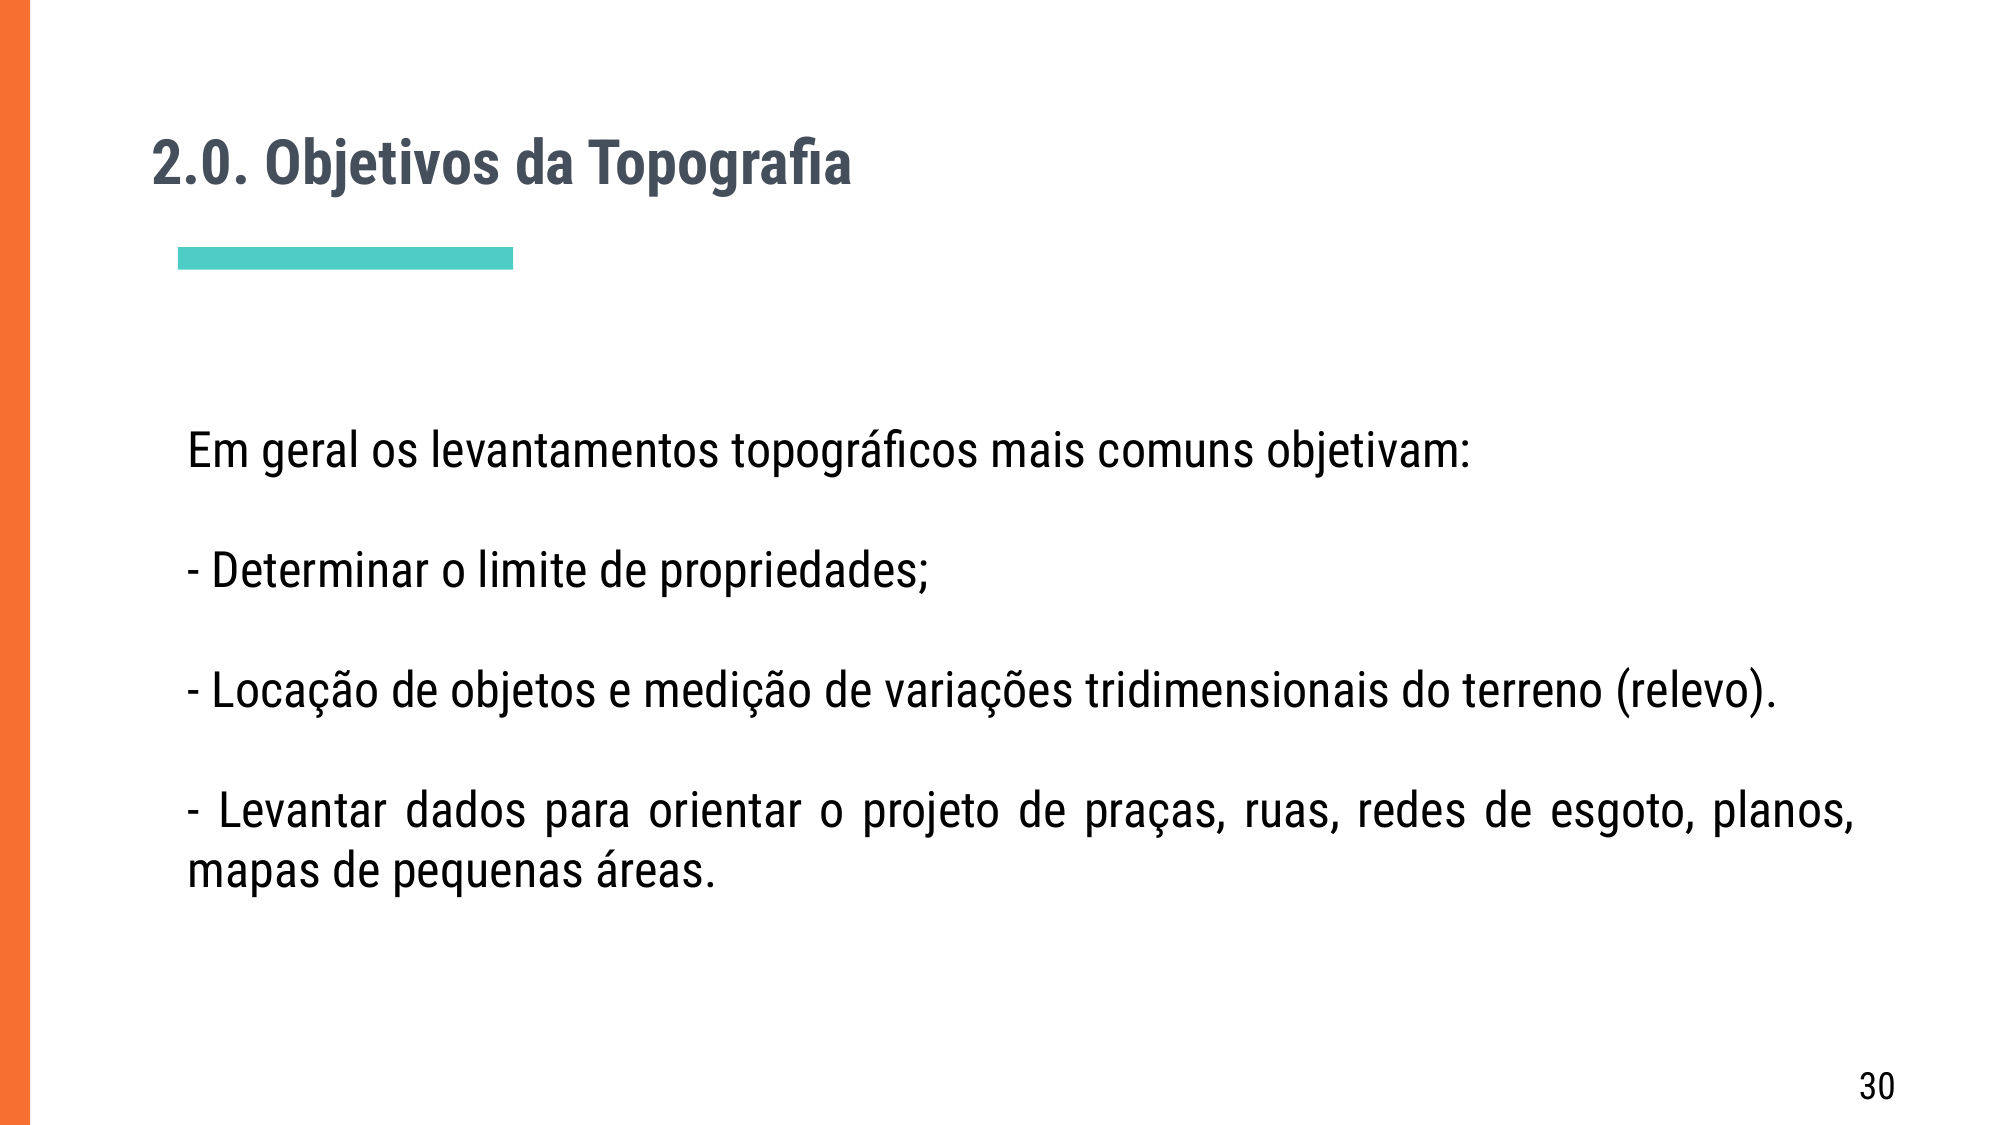

# 2.0. Objetivos da Topografia
Em geral os levantamentos topográficos mais comuns objetivam:

- Determinar o limite de propriedades;

- Locação de objetos e medição de variações tridimensionais do terreno (relevo).

- Levantar dados para orientar o projeto de praças, ruas, redes de esgoto, planos, mapas de pequenas áreas.

30